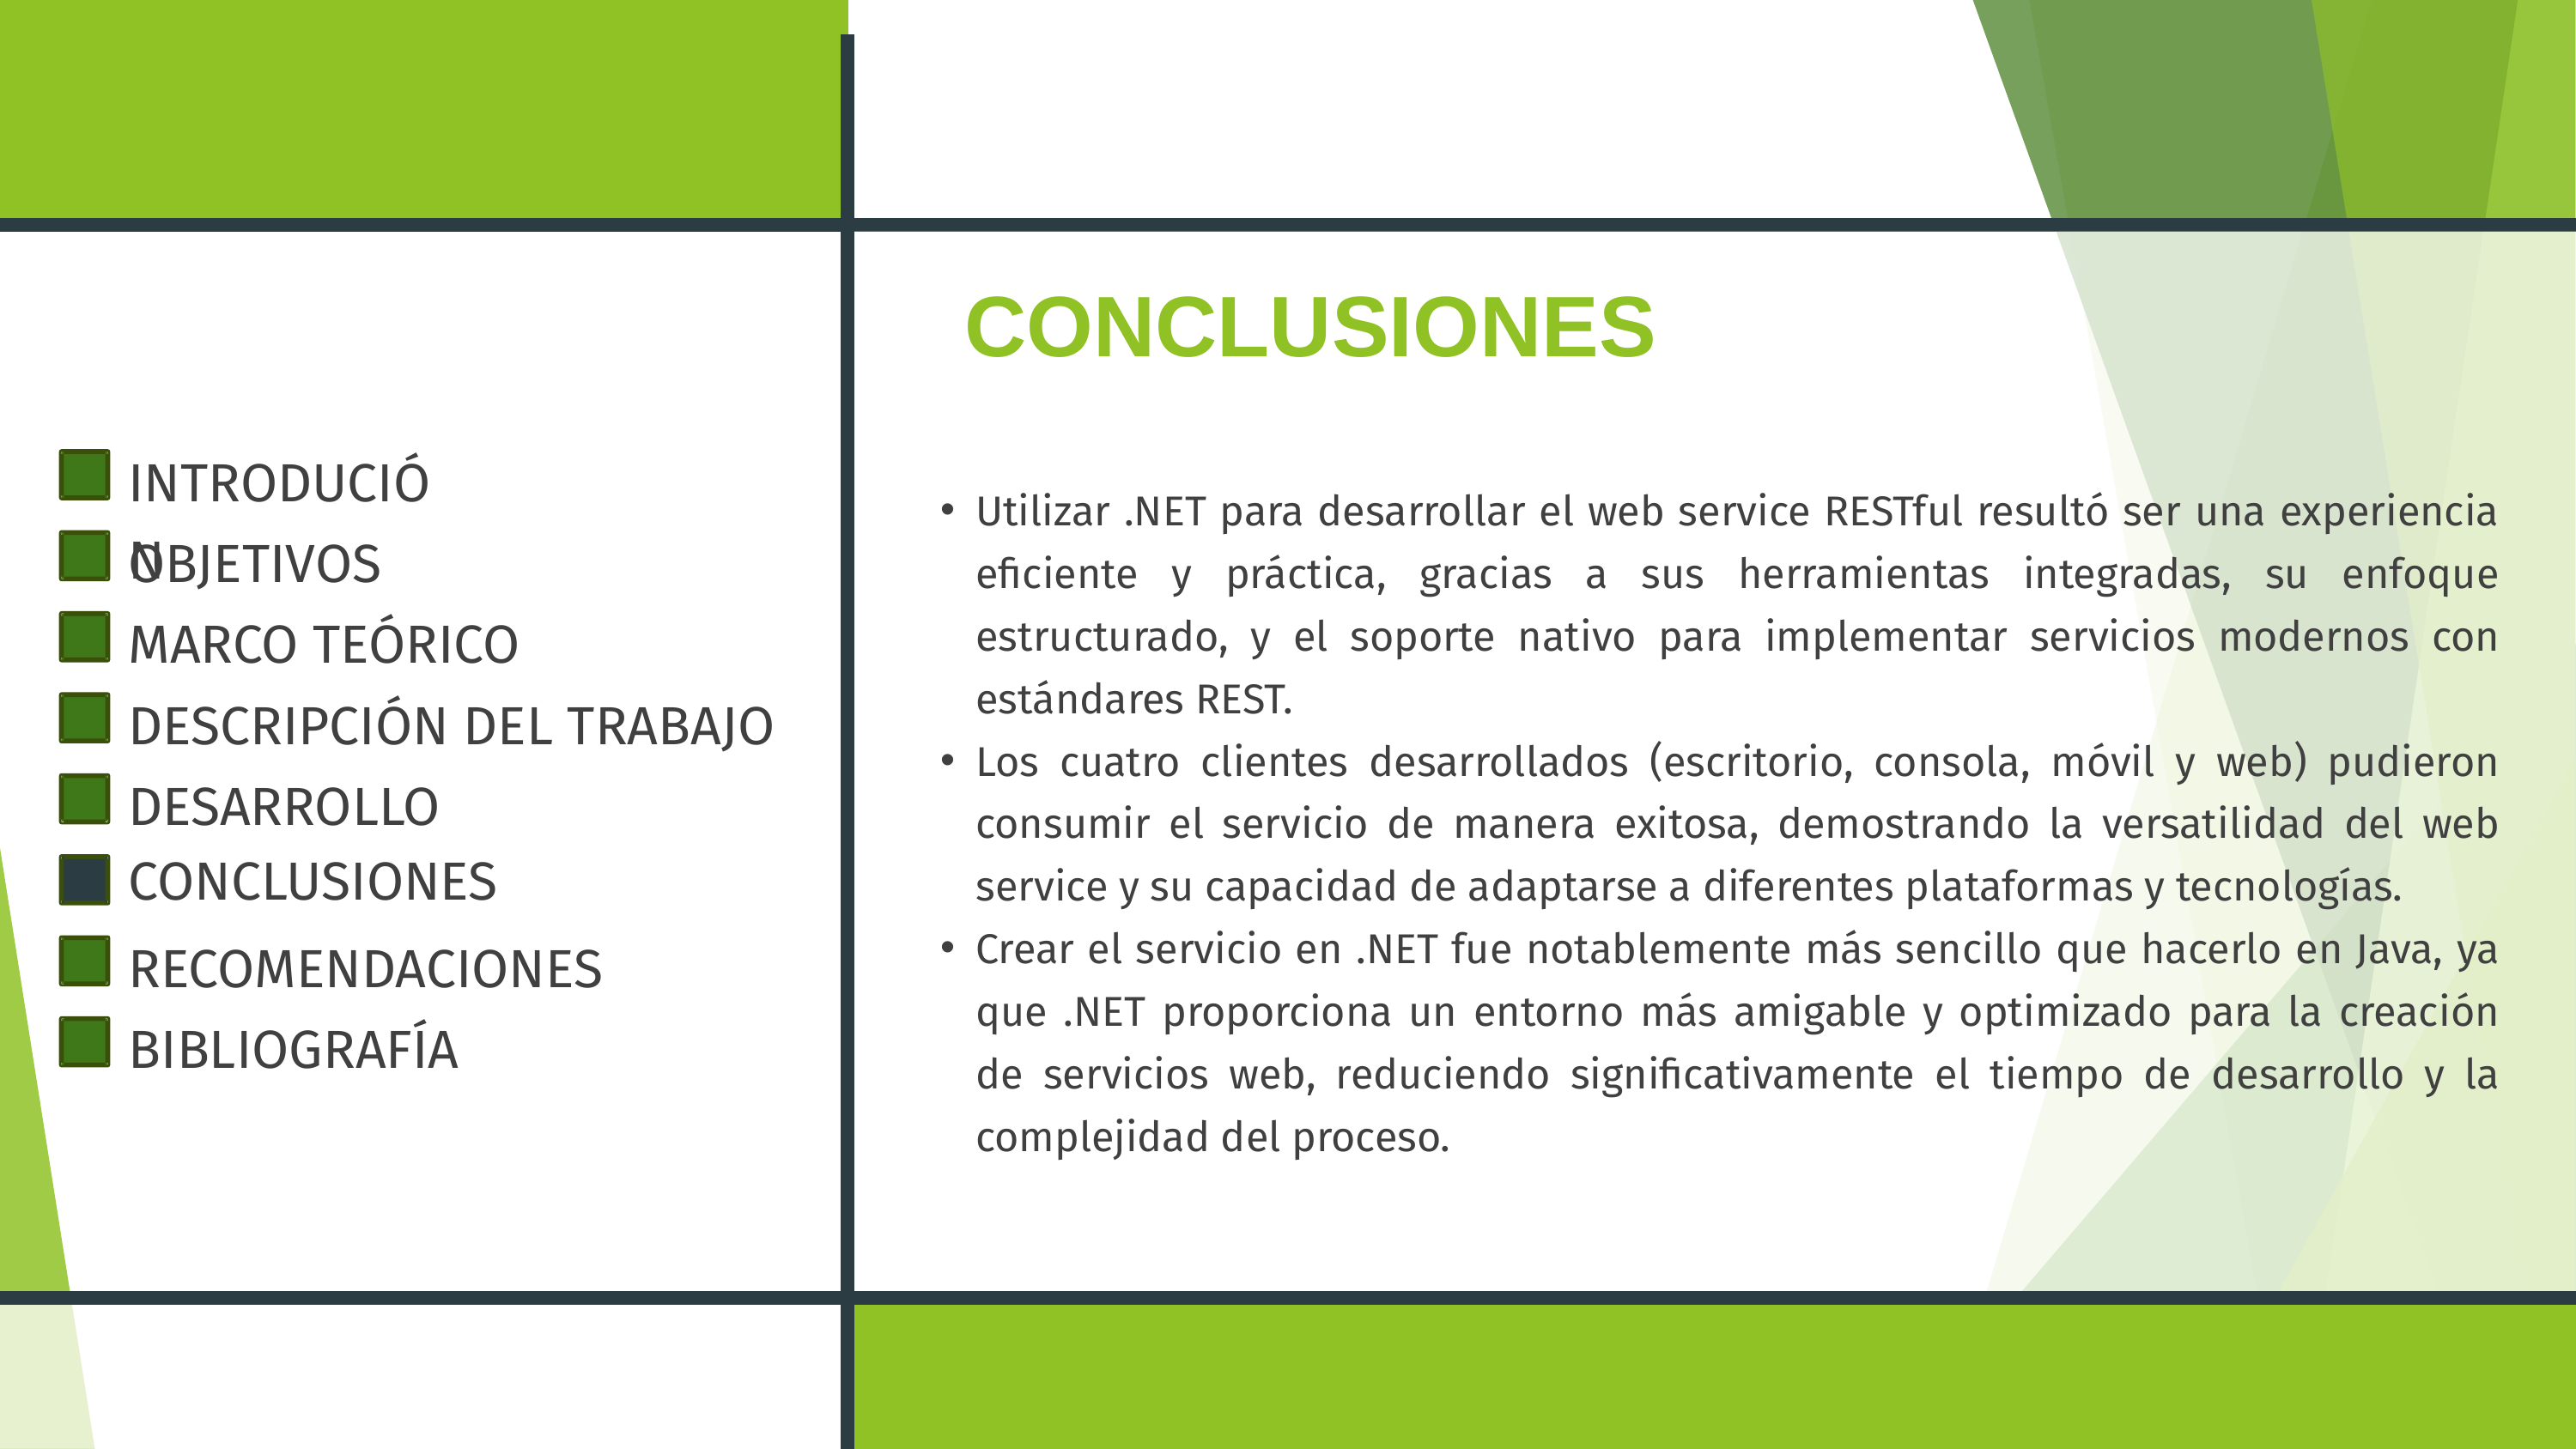

CONCLUSIONES
INTRODUCIÓN

OBJETIVOS

MARCO TEÓRICO

DESCRIPCIÓN DEL TRABAJO

DESARROLLO

CONCLUSIONES

RECOMENDACIONES

BIBLIOGRAFÍA

Utilizar .NET para desarrollar el web service RESTful resultó ser una experiencia eficiente y práctica, gracias a sus herramientas integradas, su enfoque estructurado, y el soporte nativo para implementar servicios modernos con estándares REST.
Los cuatro clientes desarrollados (escritorio, consola, móvil y web) pudieron consumir el servicio de manera exitosa, demostrando la versatilidad del web service y su capacidad de adaptarse a diferentes plataformas y tecnologías.
Crear el servicio en .NET fue notablemente más sencillo que hacerlo en Java, ya que .NET proporciona un entorno más amigable y optimizado para la creación de servicios web, reduciendo significativamente el tiempo de desarrollo y la complejidad del proceso.